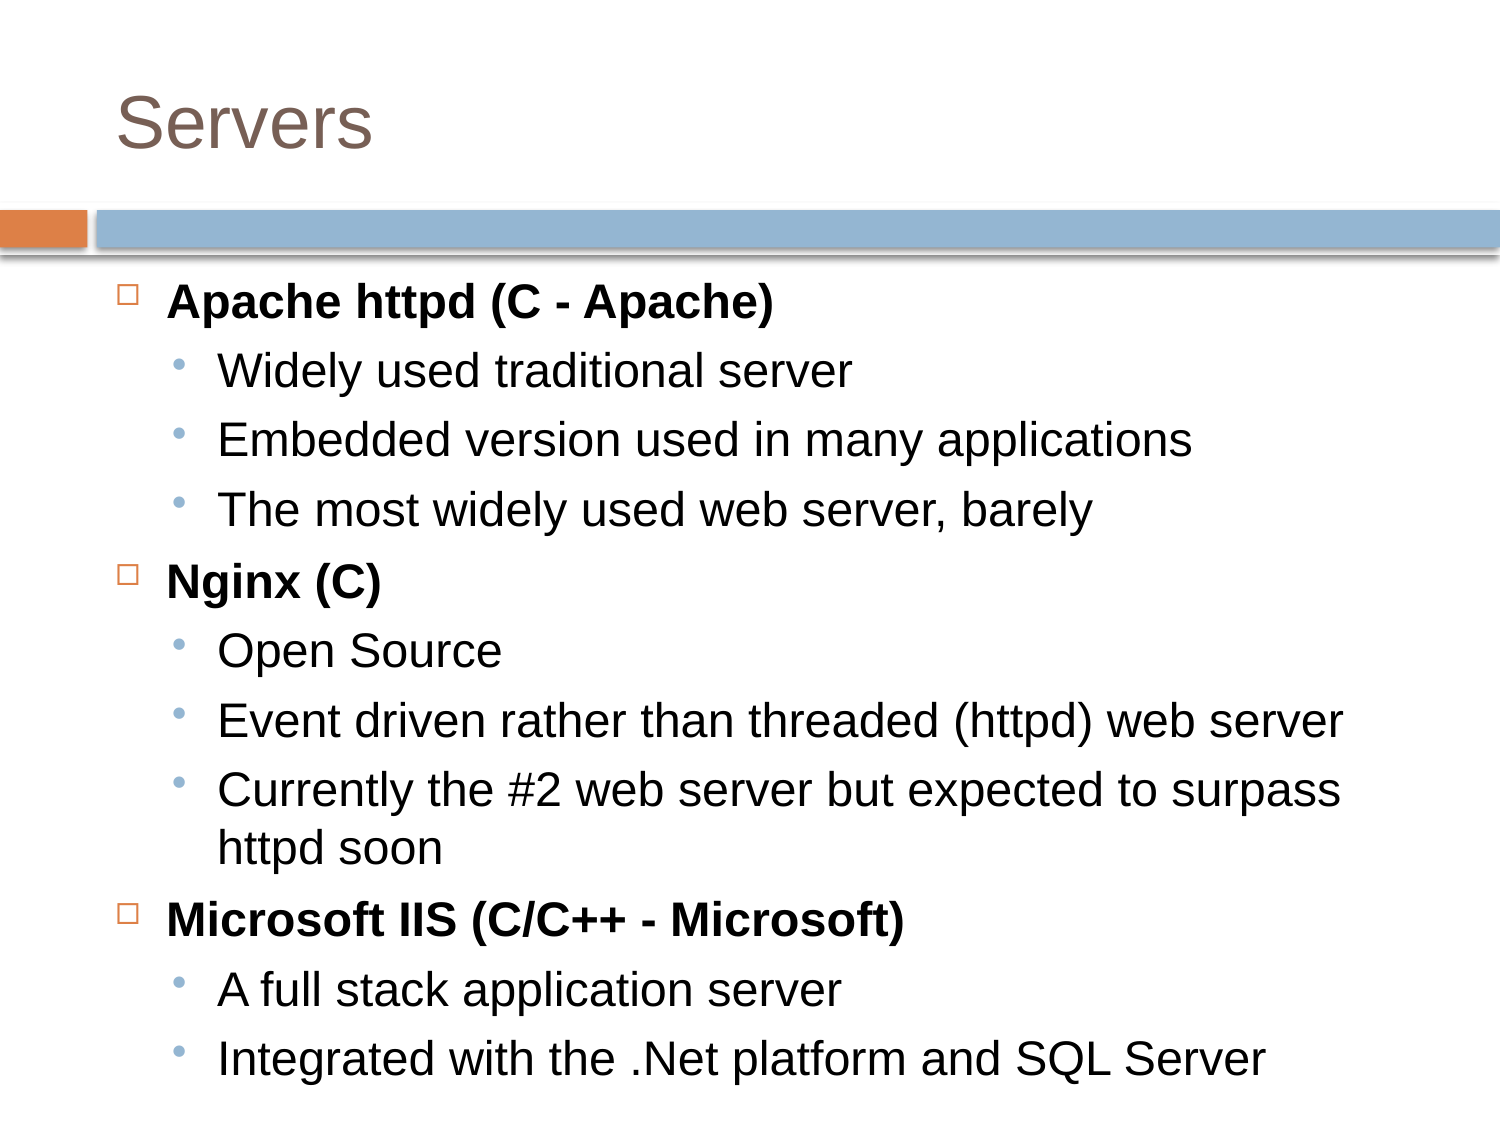

# Servers
Apache httpd (C - Apache)
Widely used traditional server
Embedded version used in many applications
The most widely used web server, barely
Nginx (C)
Open Source
Event driven rather than threaded (httpd) web server
Currently the #2 web server but expected to surpass httpd soon
Microsoft IIS (C/C++ - Microsoft)
A full stack application server
Integrated with the .Net platform and SQL Server